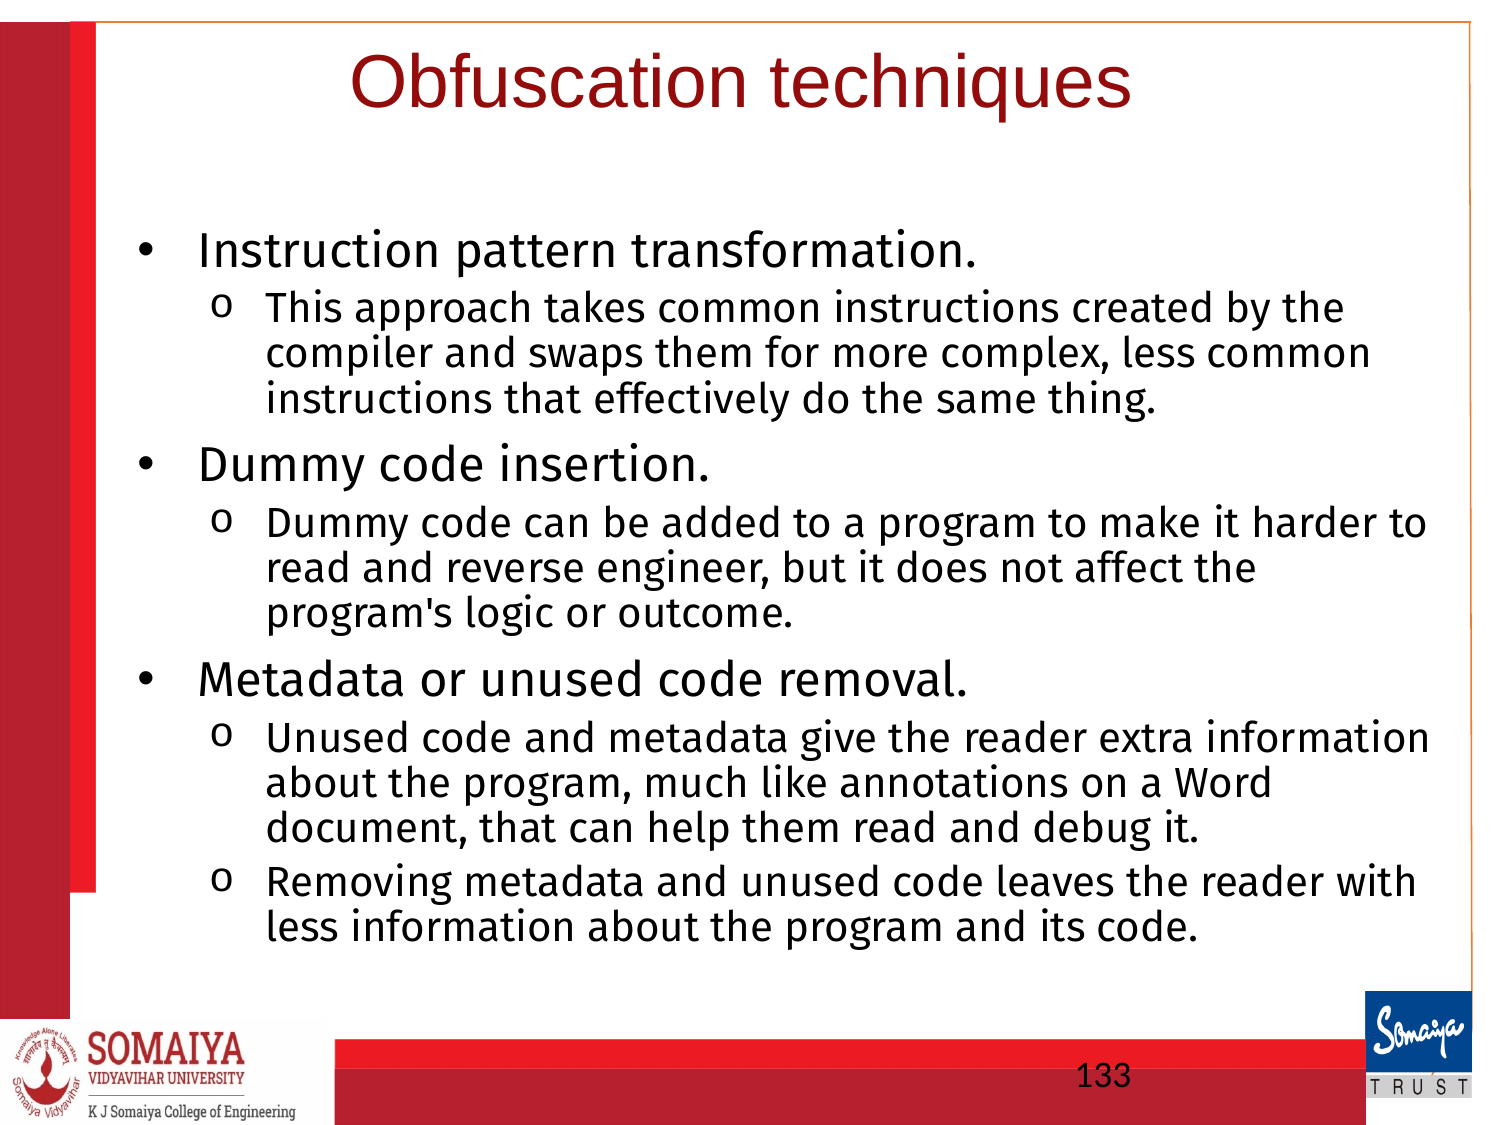

# Obfuscation techniques
Instruction pattern transformation.
This approach takes common instructions created by the compiler and swaps them for more complex, less common instructions that effectively do the same thing.
Dummy code insertion.
Dummy code can be added to a program to make it harder to read and reverse engineer, but it does not affect the program's logic or outcome.
Metadata or unused code removal.
Unused code and metadata give the reader extra information about the program, much like annotations on a Word document, that can help them read and debug it.
Removing metadata and unused code leaves the reader with less information about the program and its code.
133